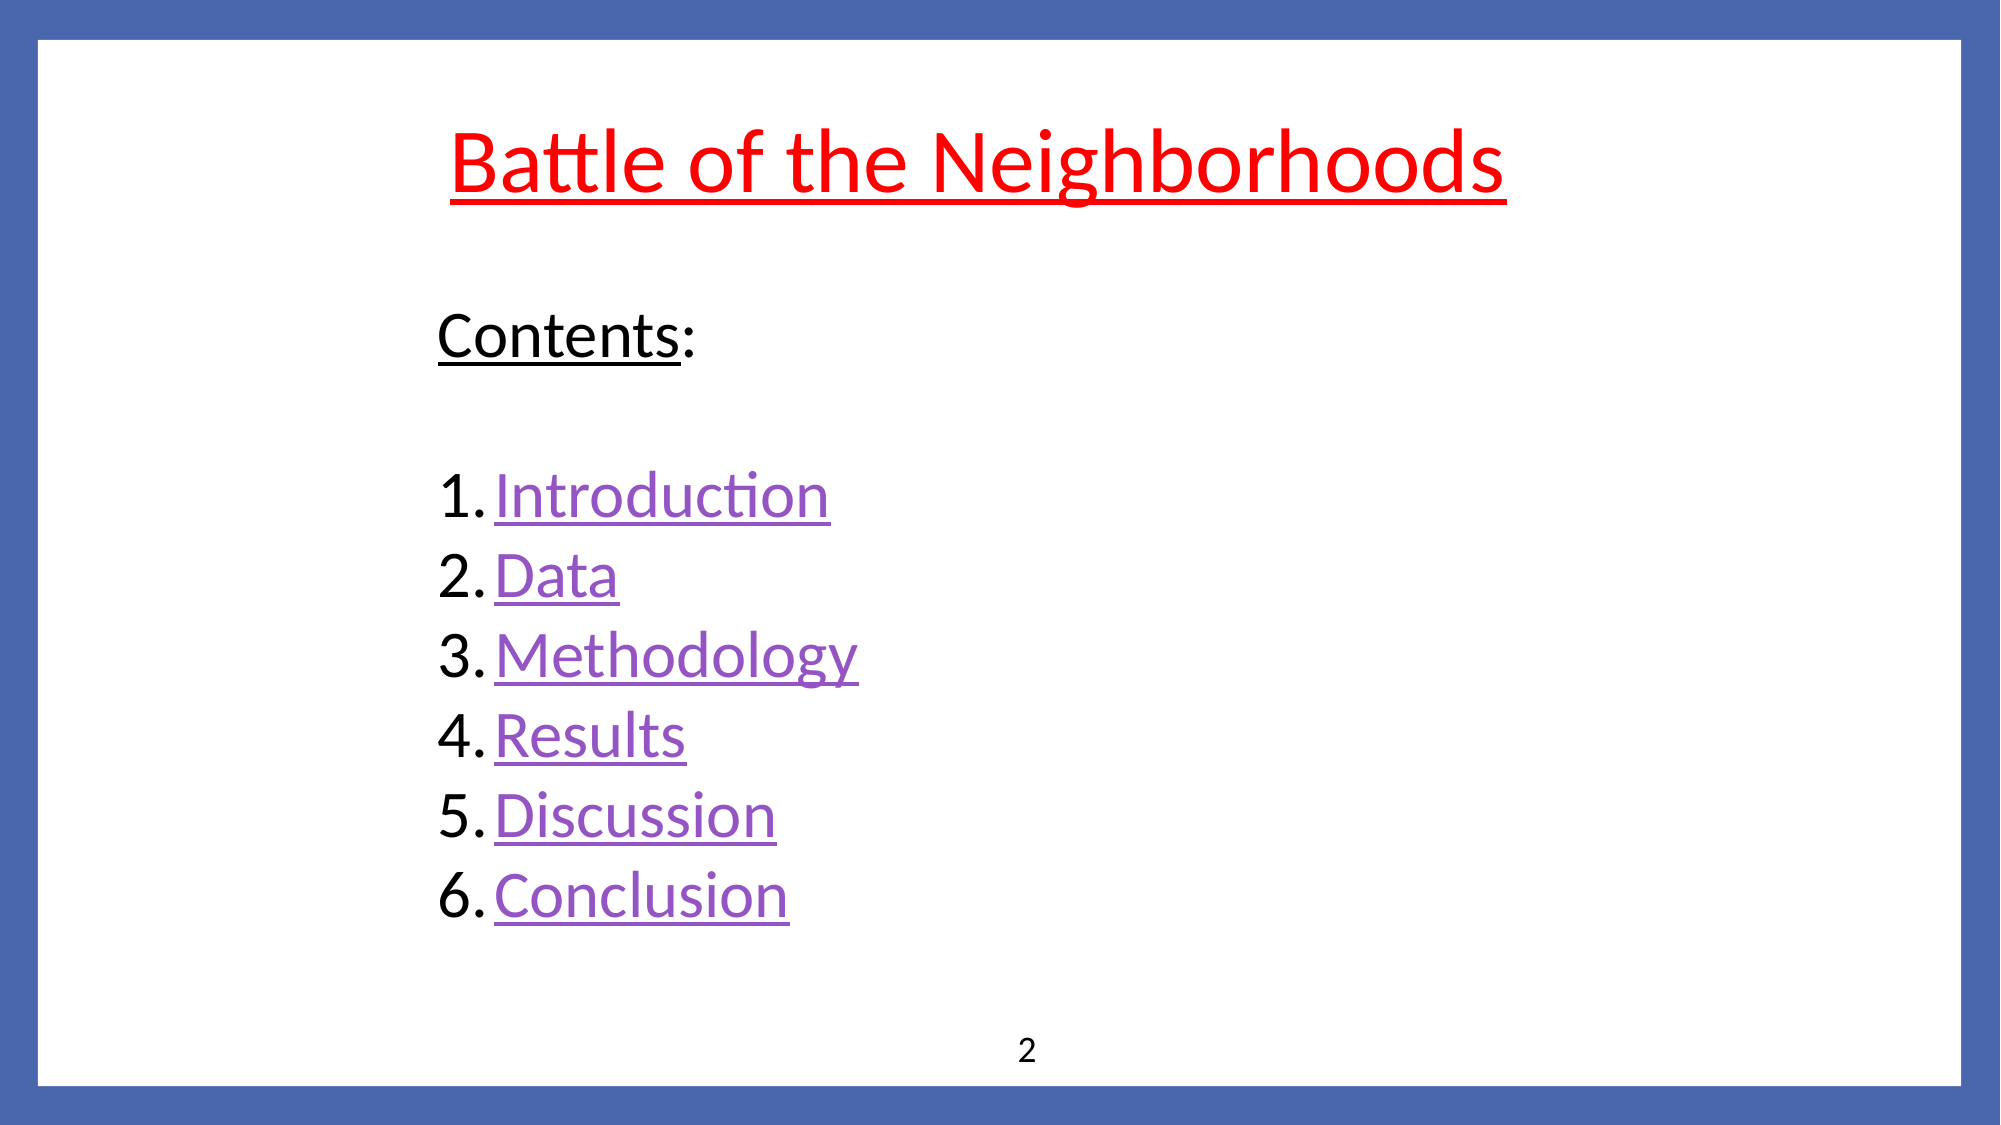

Battle of the Neighborhoods

Contents:

Introduction
Data
Methodology
Results
Discussion
Conclusion
2